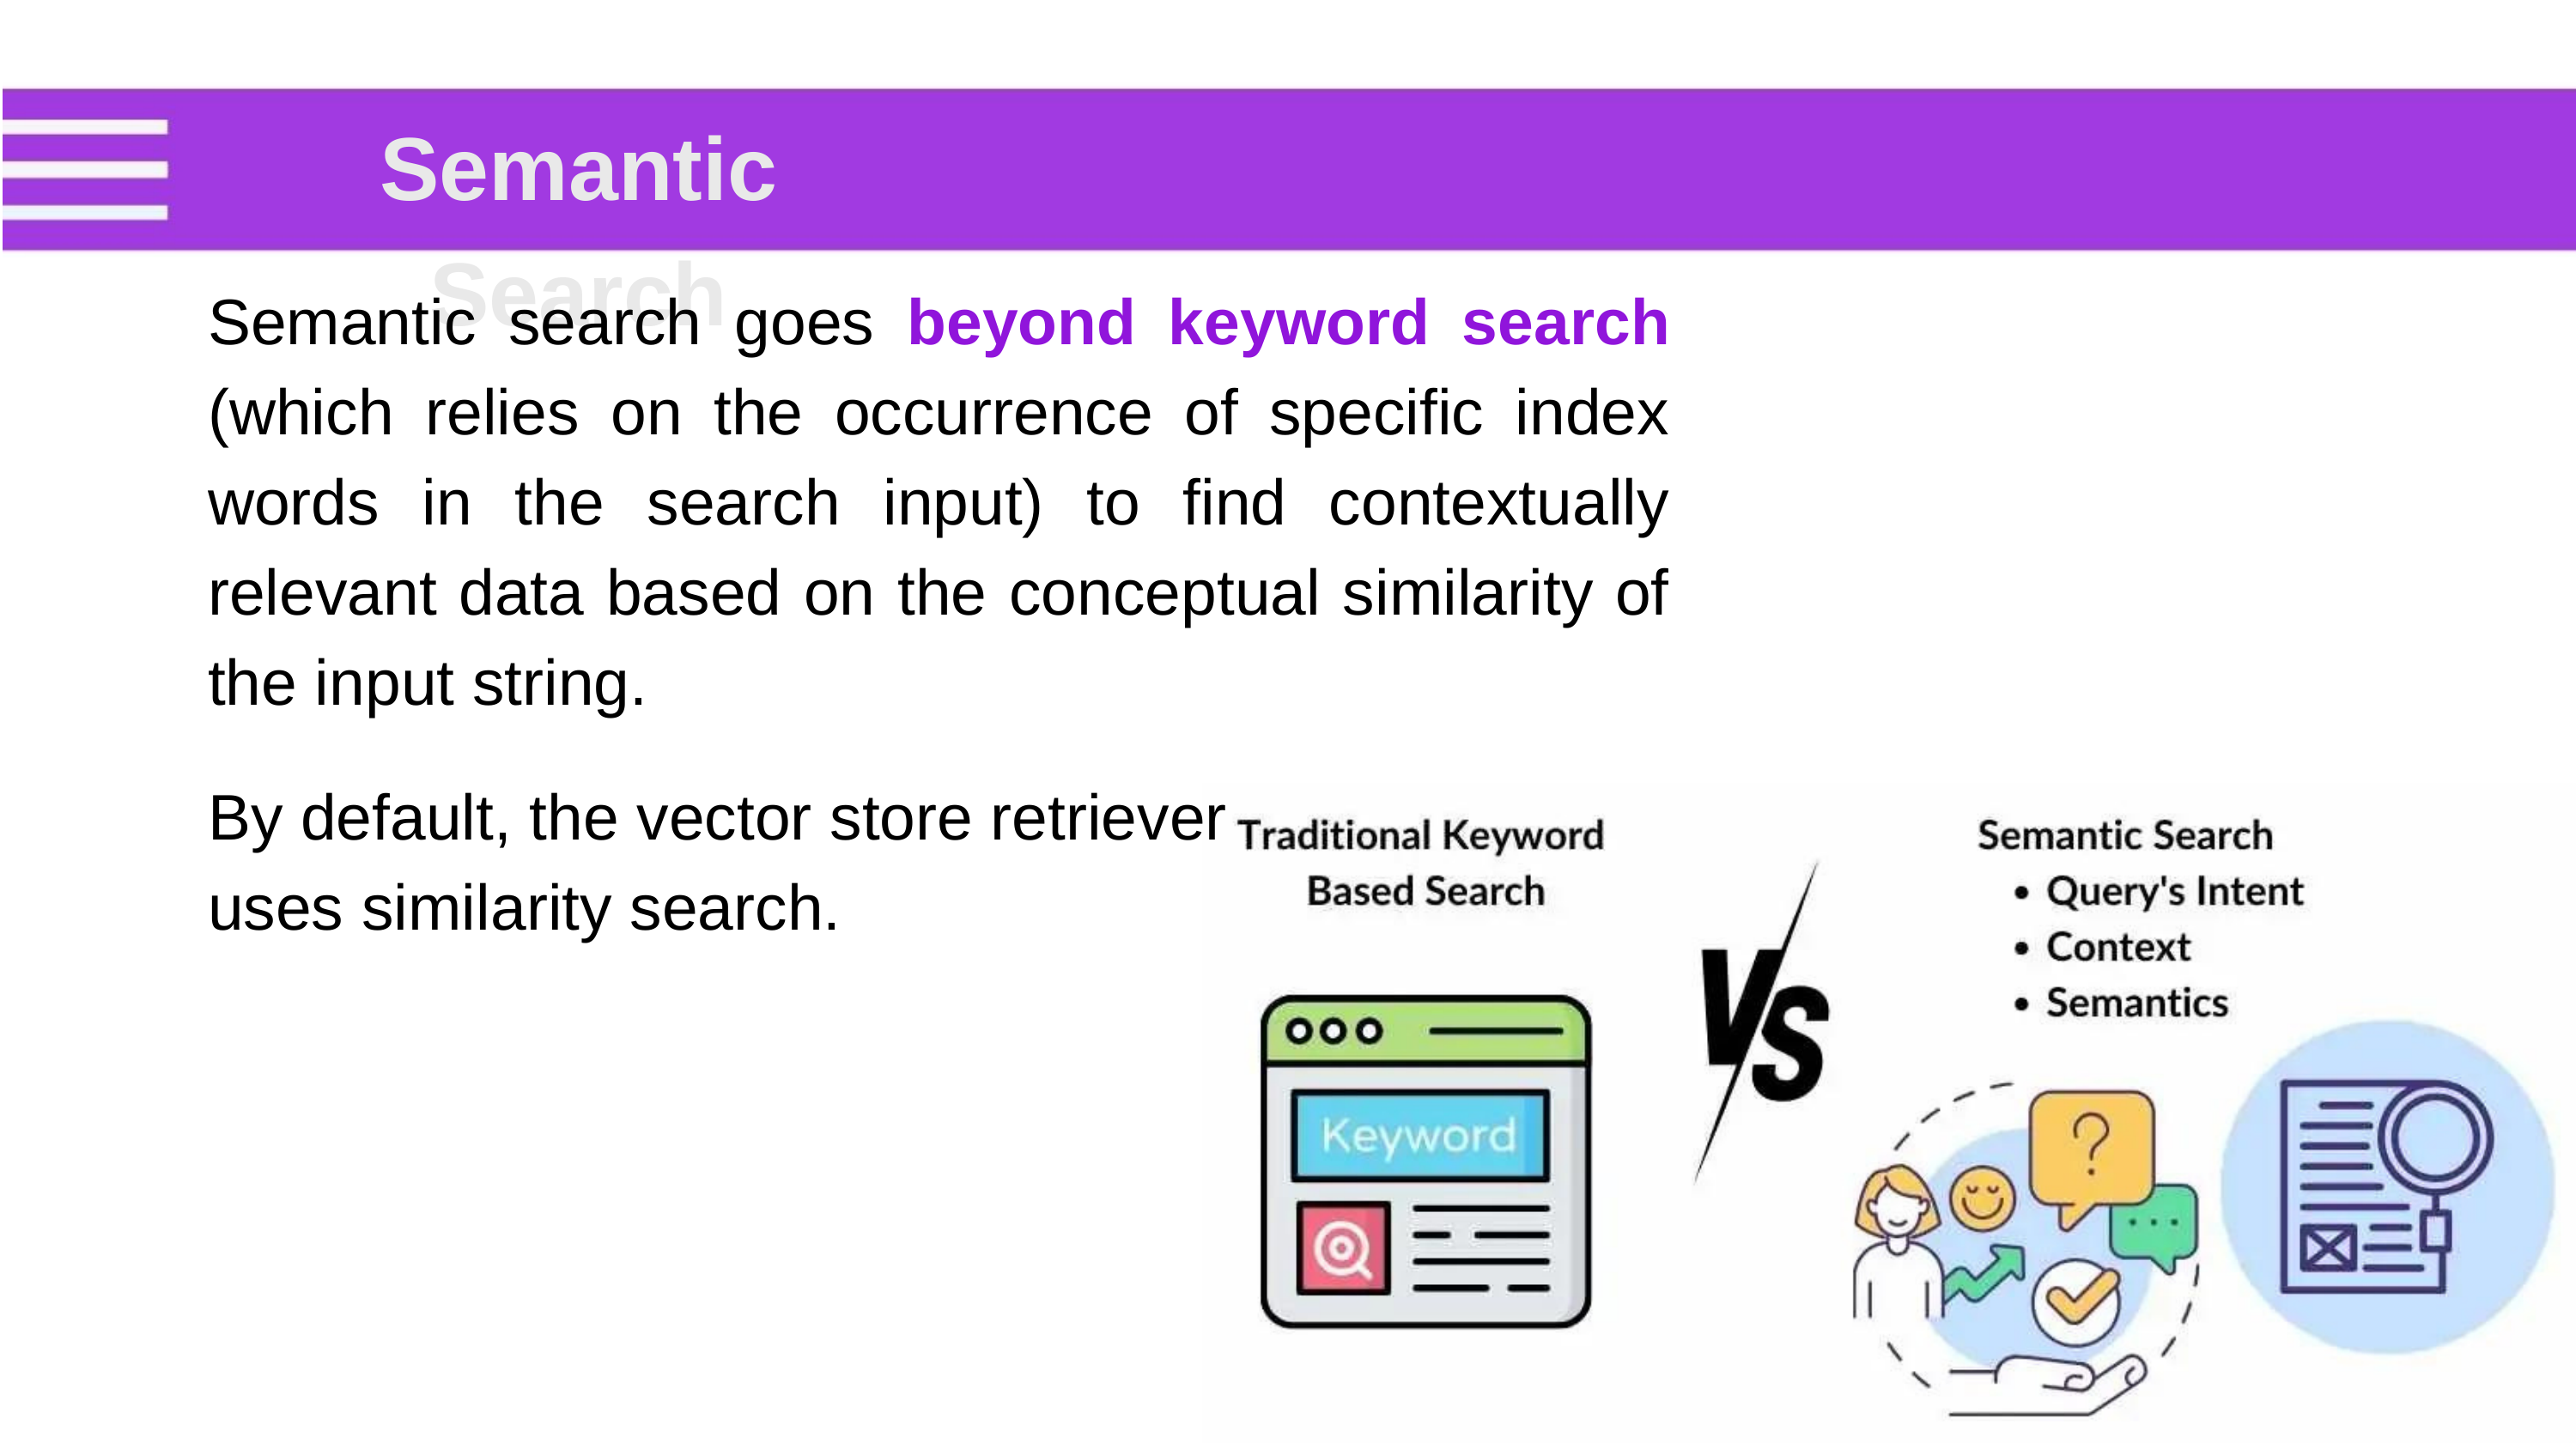

Semantic Search
Semantic search goes beyond keyword search (which relies on the occurrence of specific index words in the search input) to find contextually relevant data based on the conceptual similarity of the input string.
By default, the vector store retriever
uses similarity search.